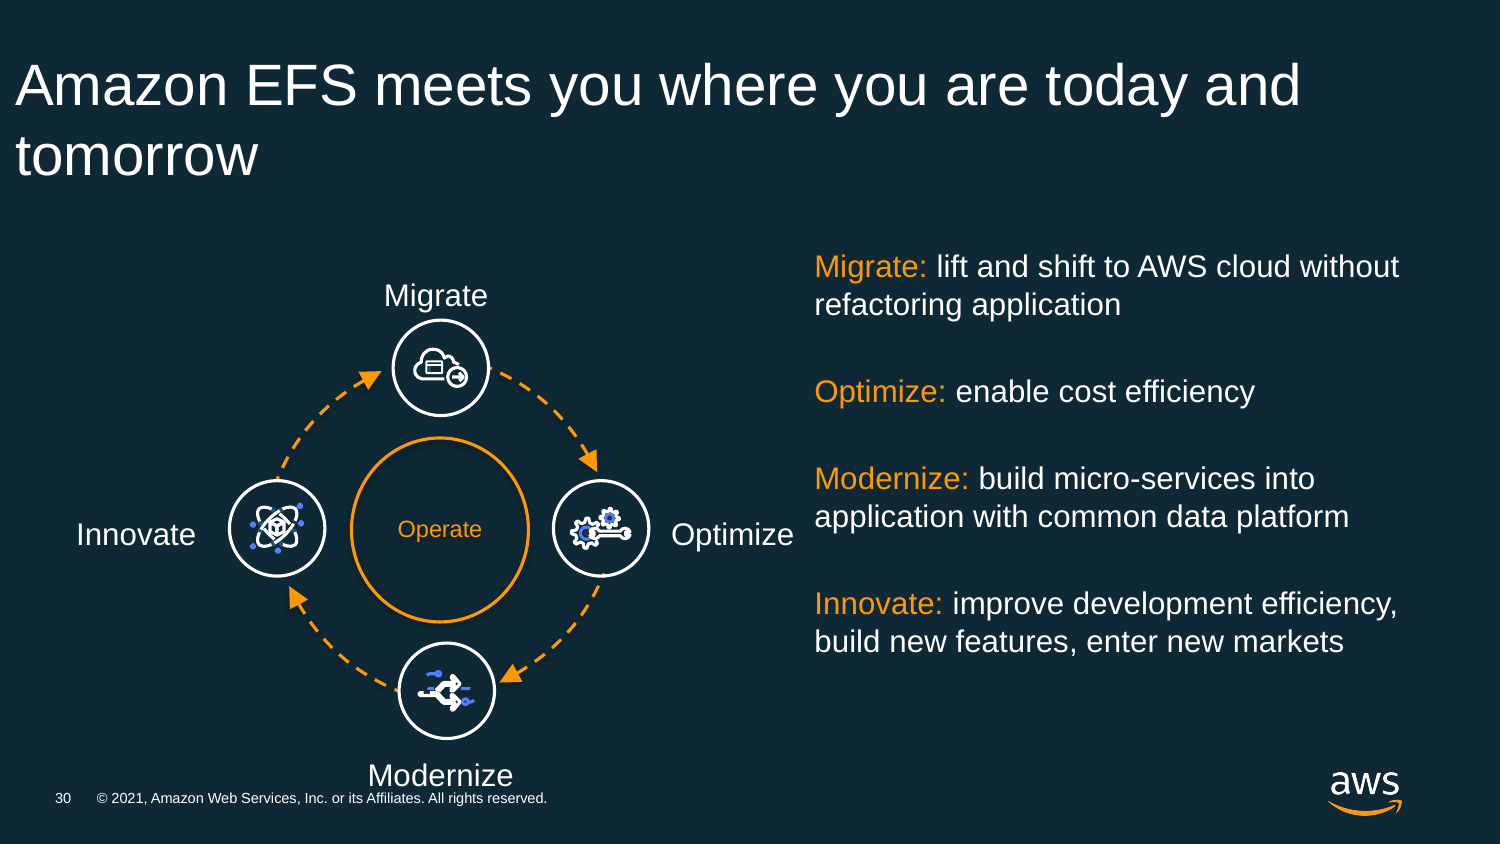

Amazon EFS meets you where you are today and tomorrow
Migrate: lift and shift to AWS cloud without refactoring application

Optimize: enable cost efficiency

Modernize: build micro-services into application with common data platform

Innovate: improve development efficiency, build new features, enter new markets
Migrate

Operate

Innovate
Optimize

Modernize